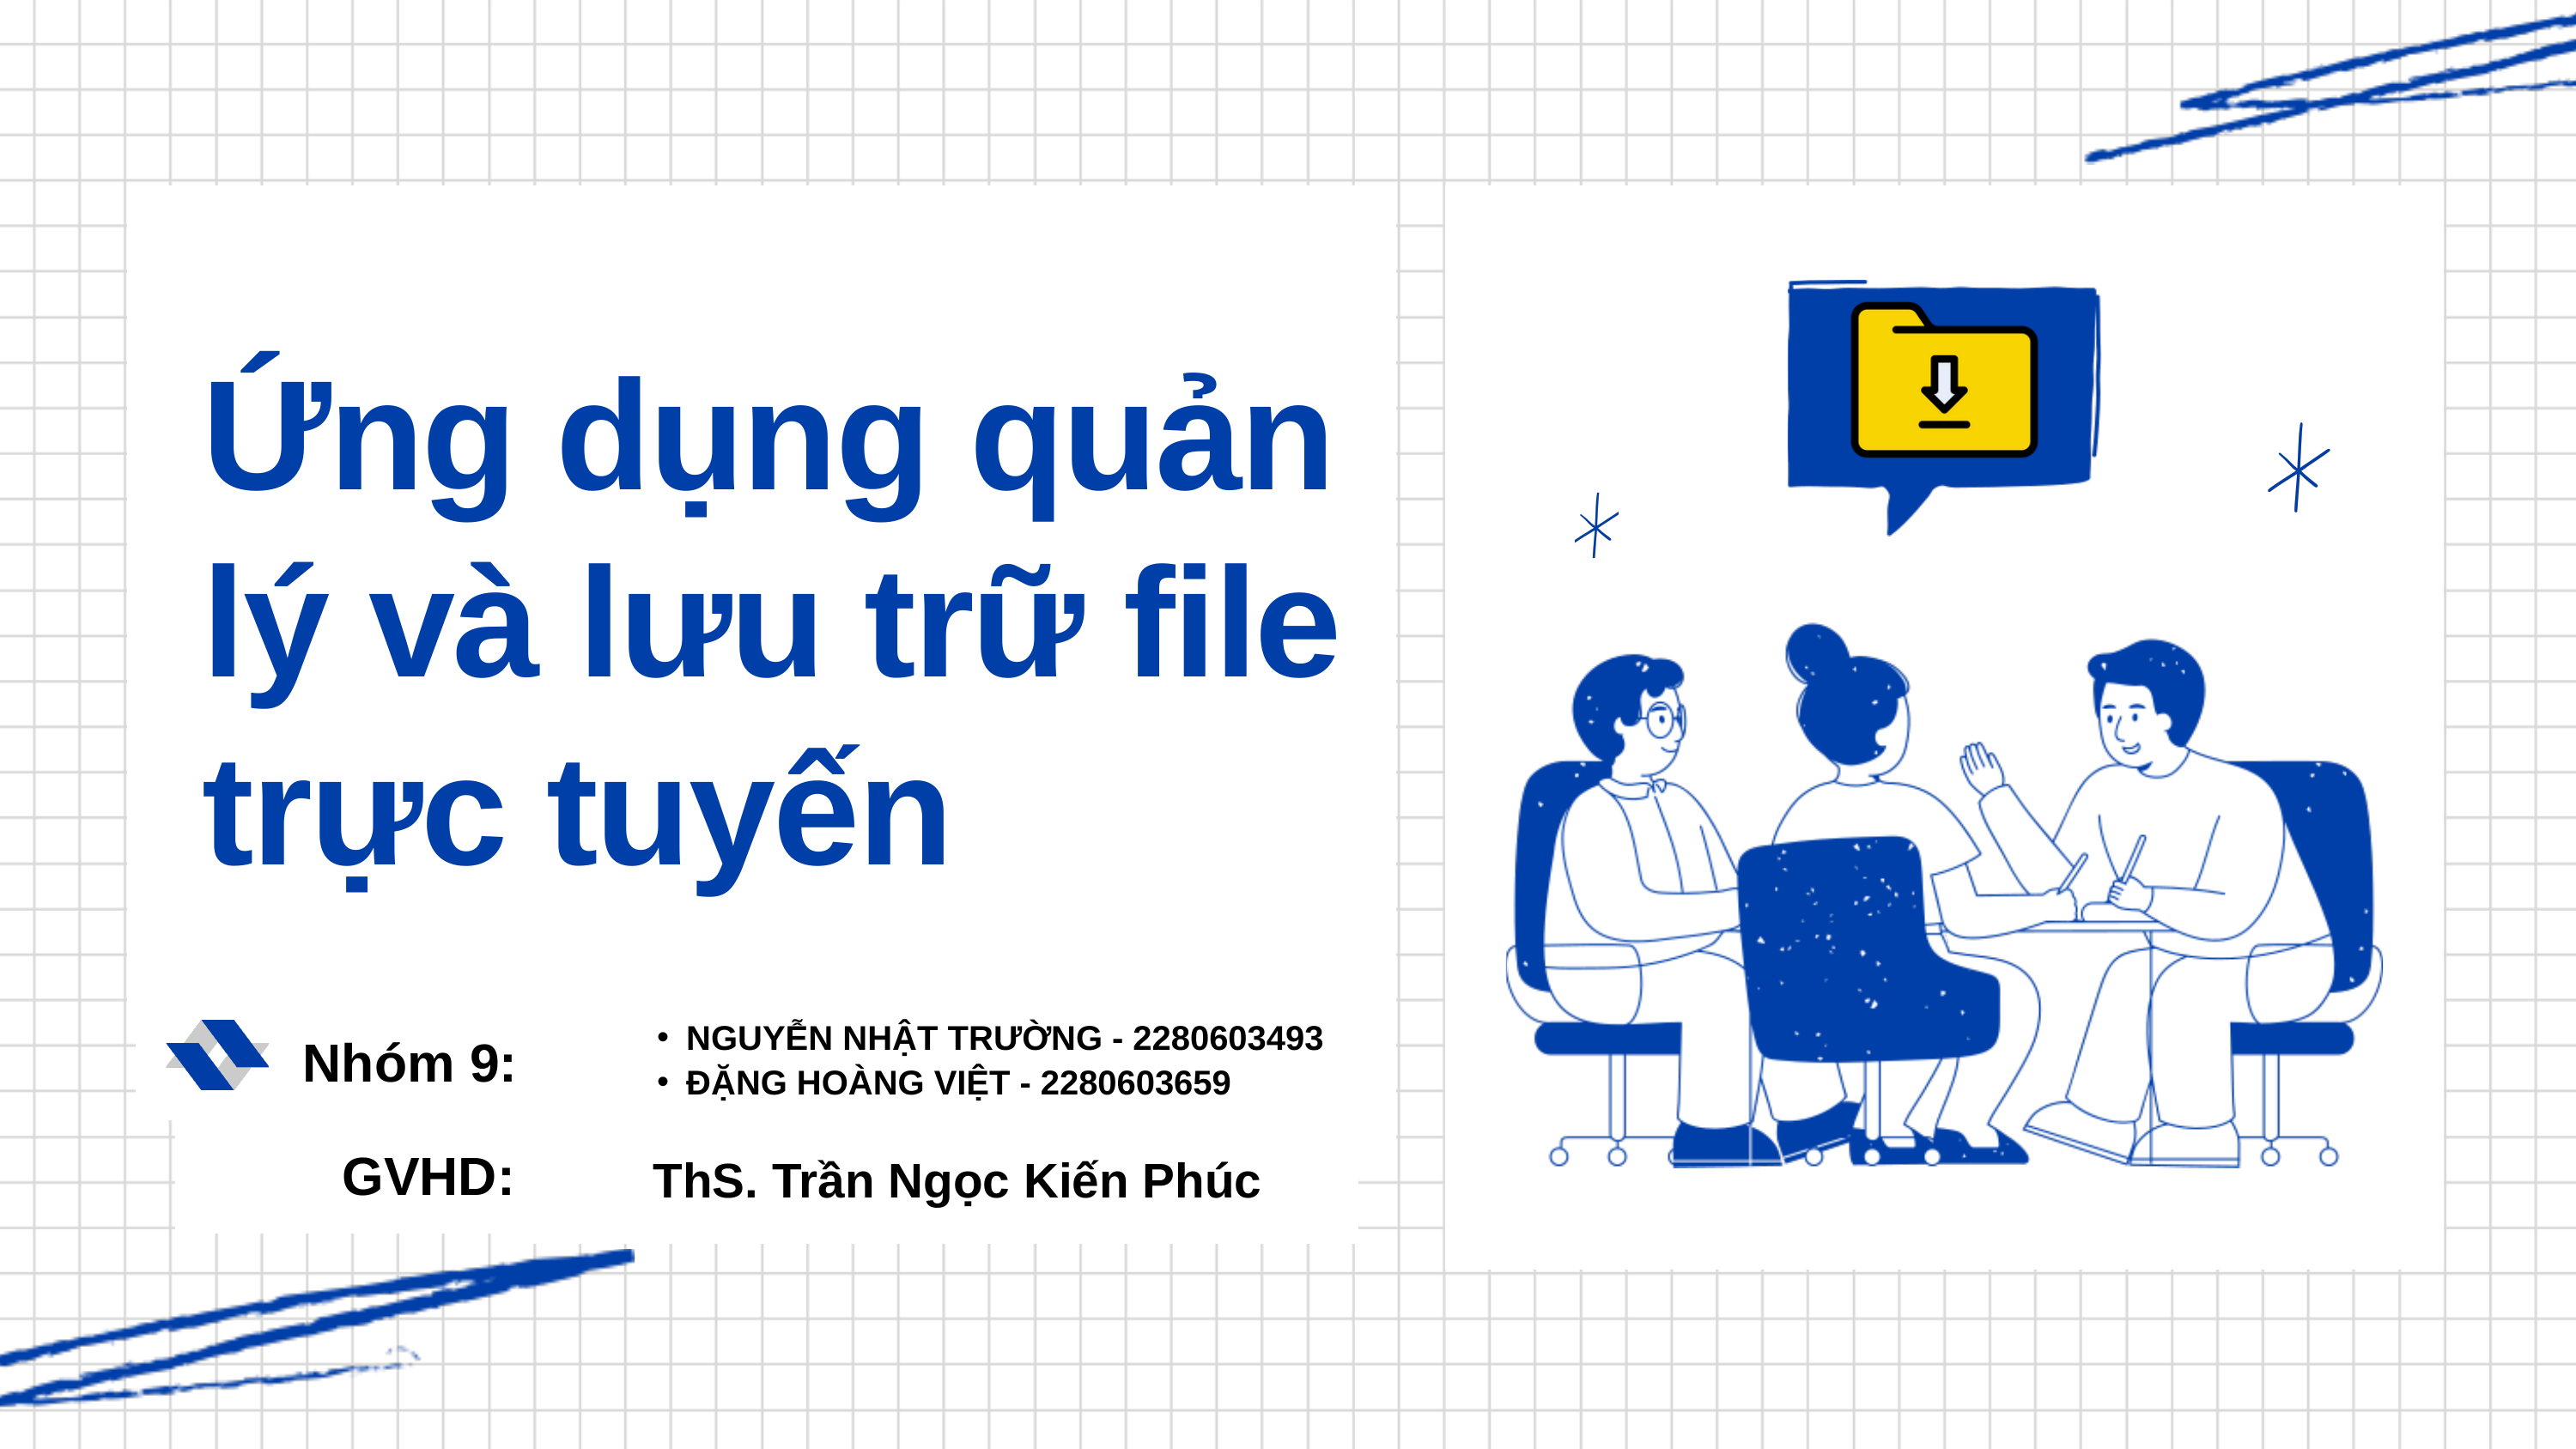

Ứng dụng quản lý và lưu trữ file trực tuyến

NGUYỄN NHẬT TRƯỜNG - 2280603493
ĐẶNG HOÀNG VIỆT - 2280603659

Nhóm 9:

GVHD:

ThS. Trần Ngọc Kiến Phúc